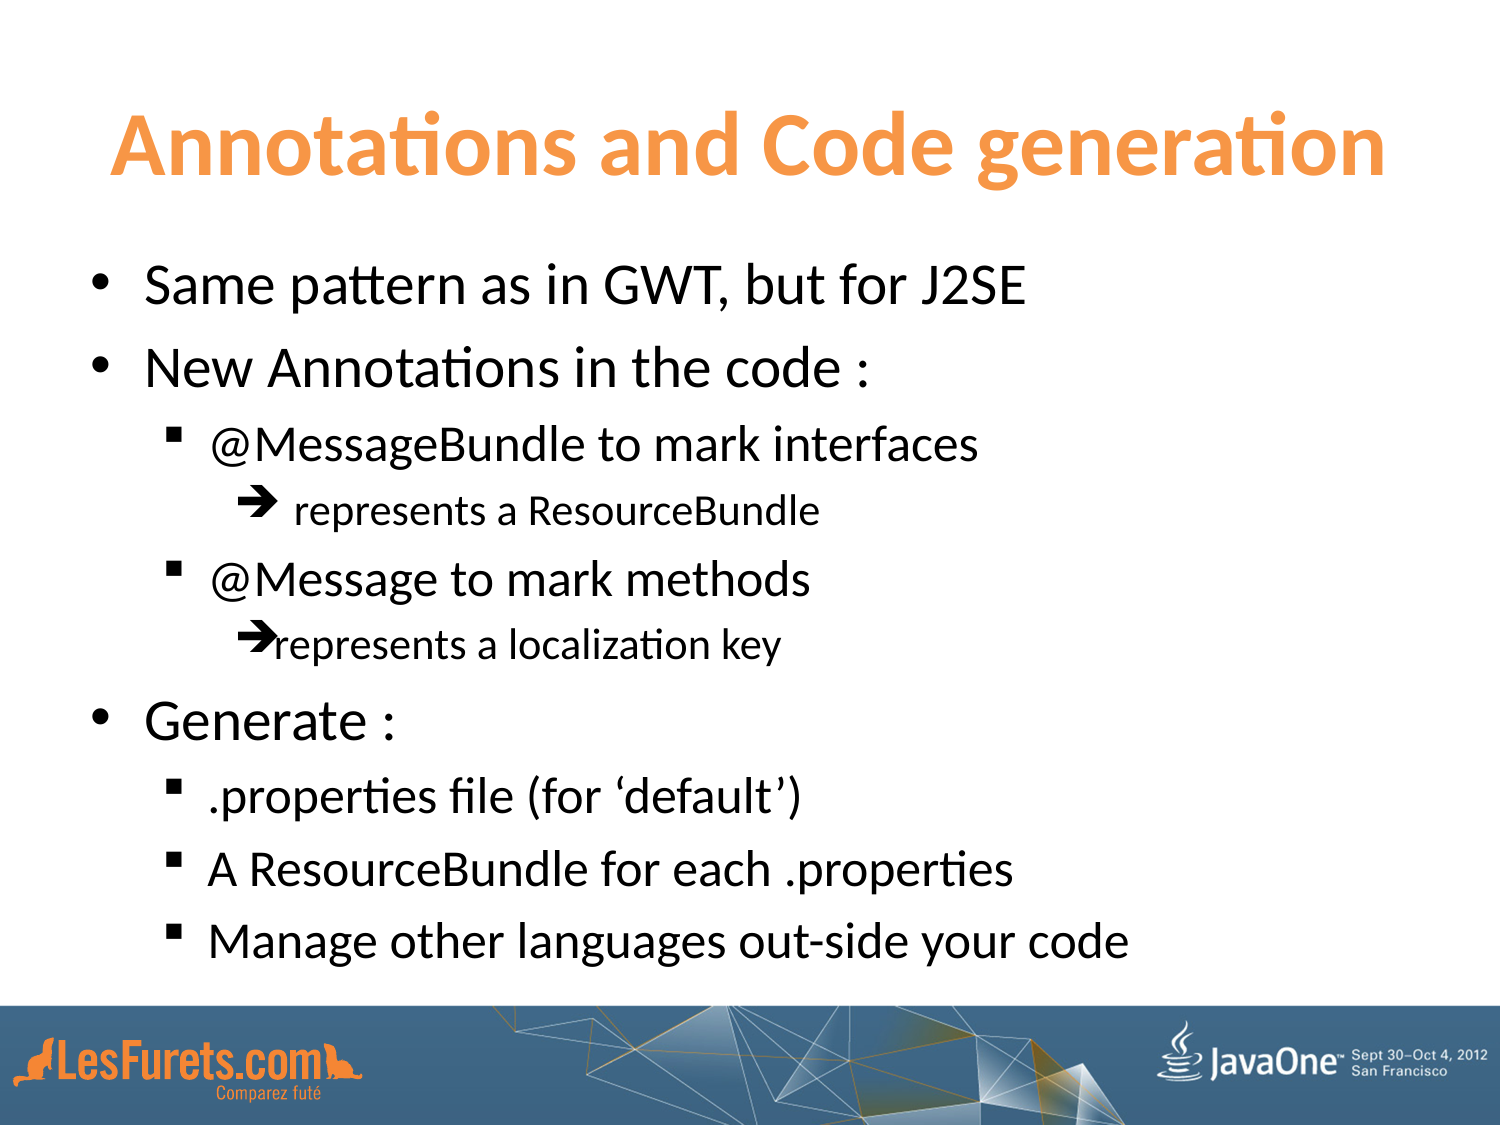

# Annotations and Code generation
Same pattern as in GWT, but for J2SE
New Annotations in the code :
@MessageBundle to mark interfaces
  represents a ResourceBundle
@Message to mark methods
represents a localization key
Generate :
.properties file (for ‘default’)
A ResourceBundle for each .properties
Manage other languages out-side your code